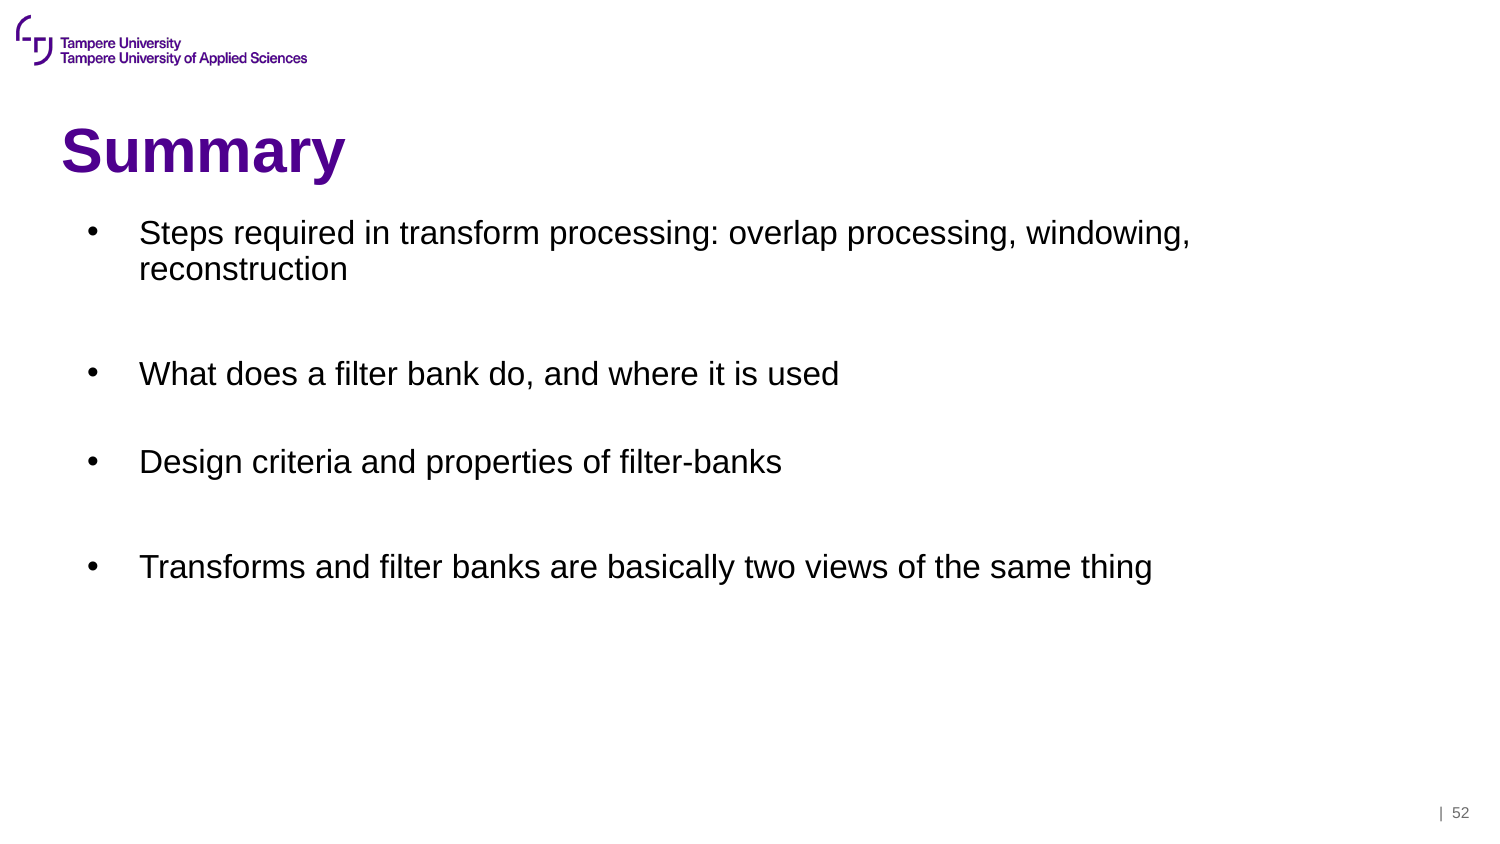

# Summary
Steps required in transform processing: overlap processing, windowing, reconstruction

What does a filter bank do, and where it is used

Design criteria and properties of filter-banks

Transforms and filter banks are basically two views of the same thing

|  52